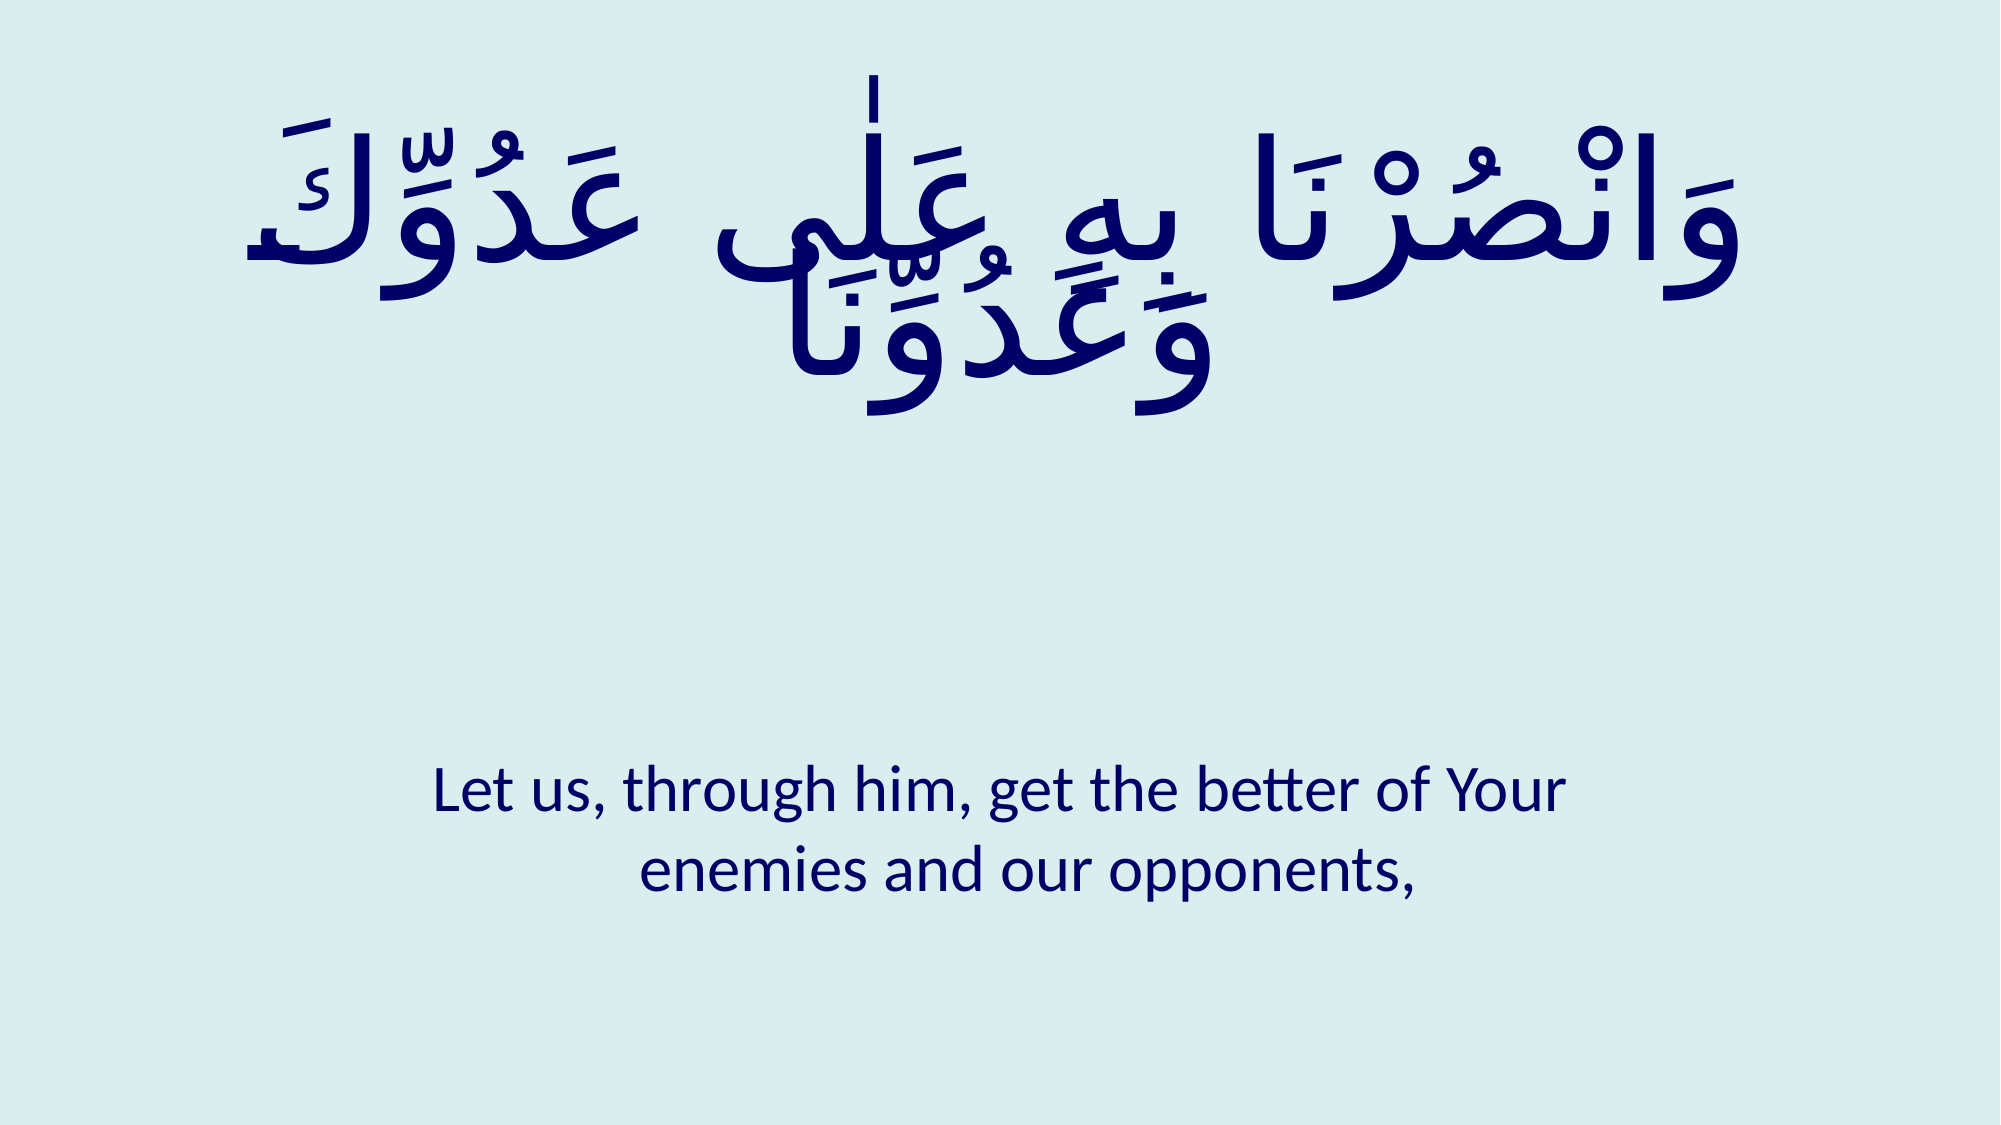

# وَانْصُرْنَا بِهِ عَلٰى عَدُوِّكَ وَعَدُوِّنَا
Let us, through him, get the better of Your enemies and our opponents,